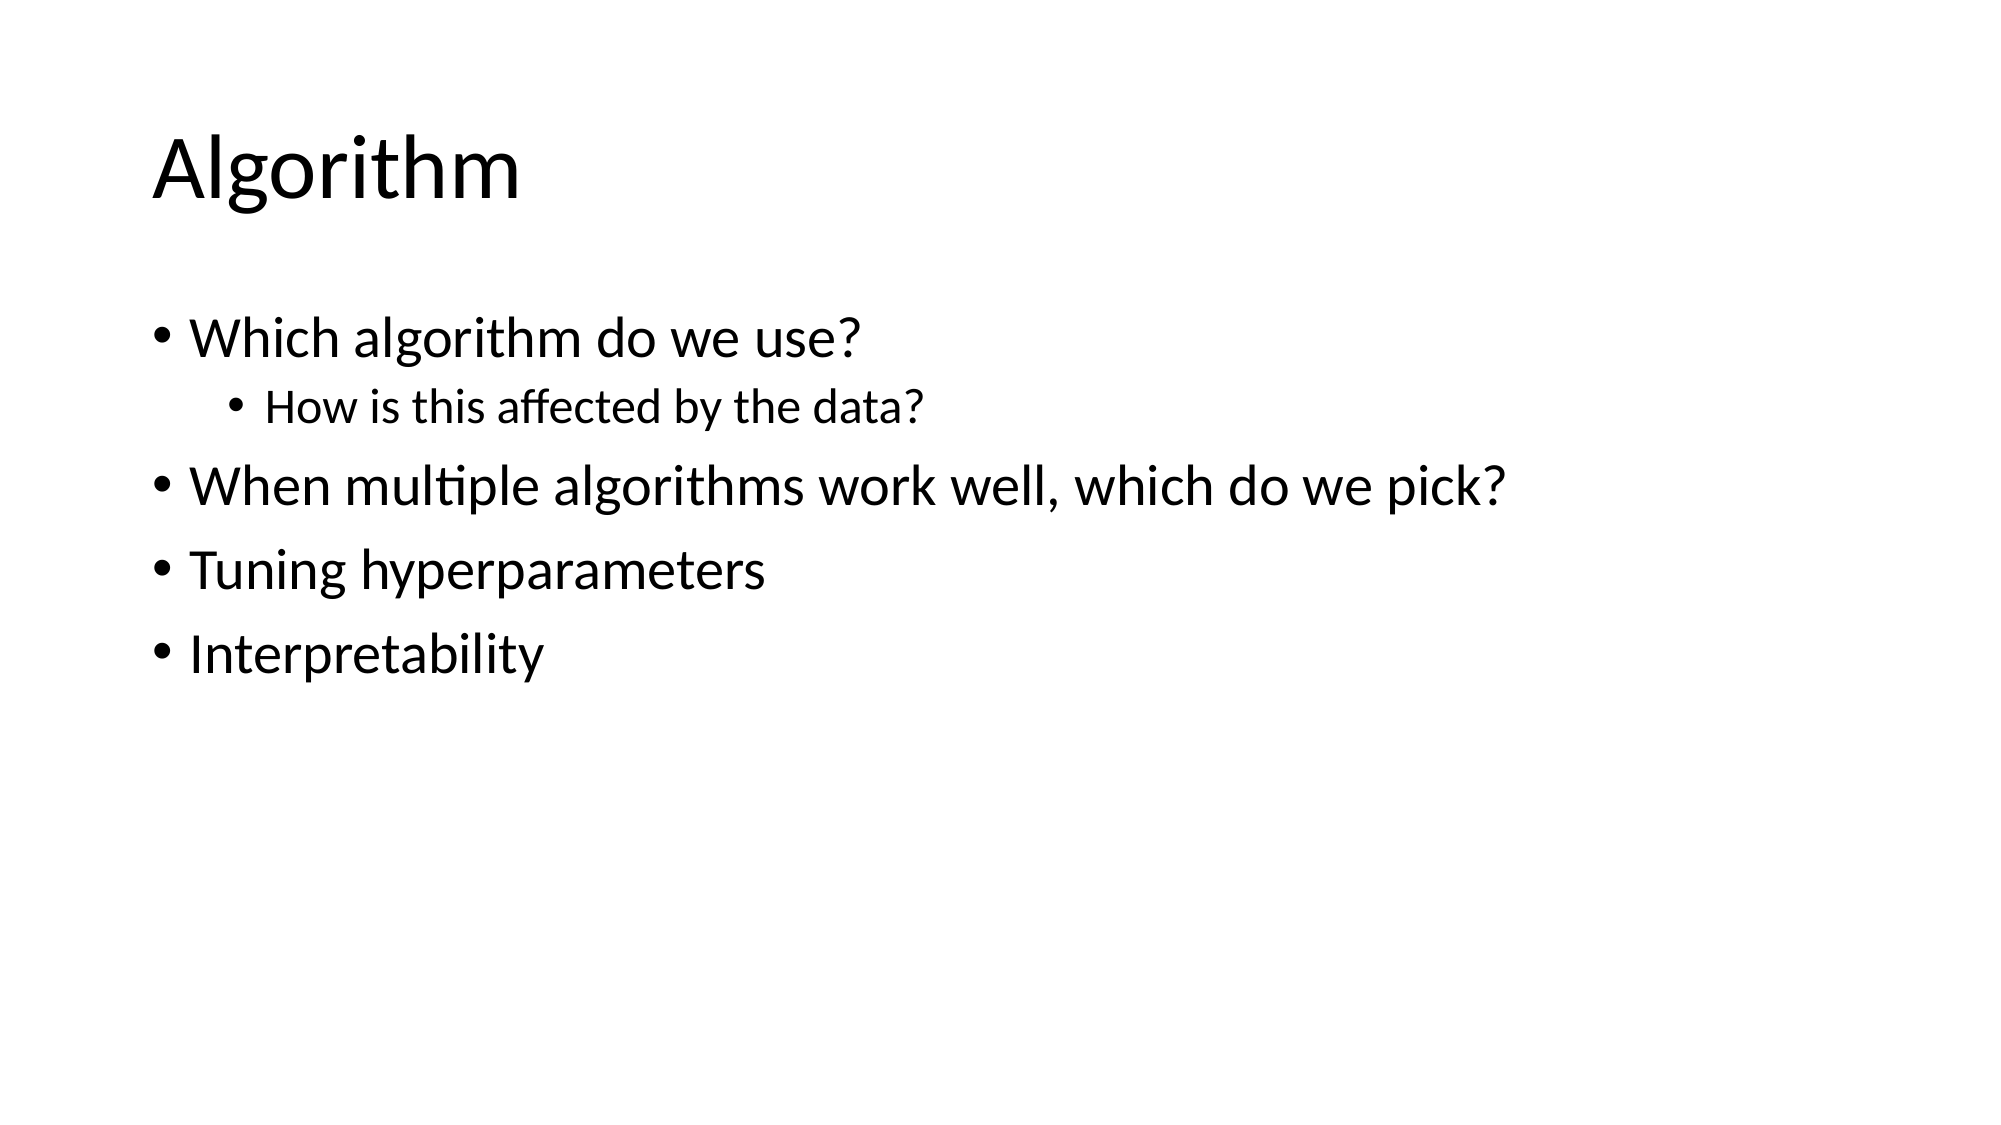

# Algorithm
Which algorithm do we use?
How is this affected by the data?
When multiple algorithms work well, which do we pick?
Tuning hyperparameters
Interpretability